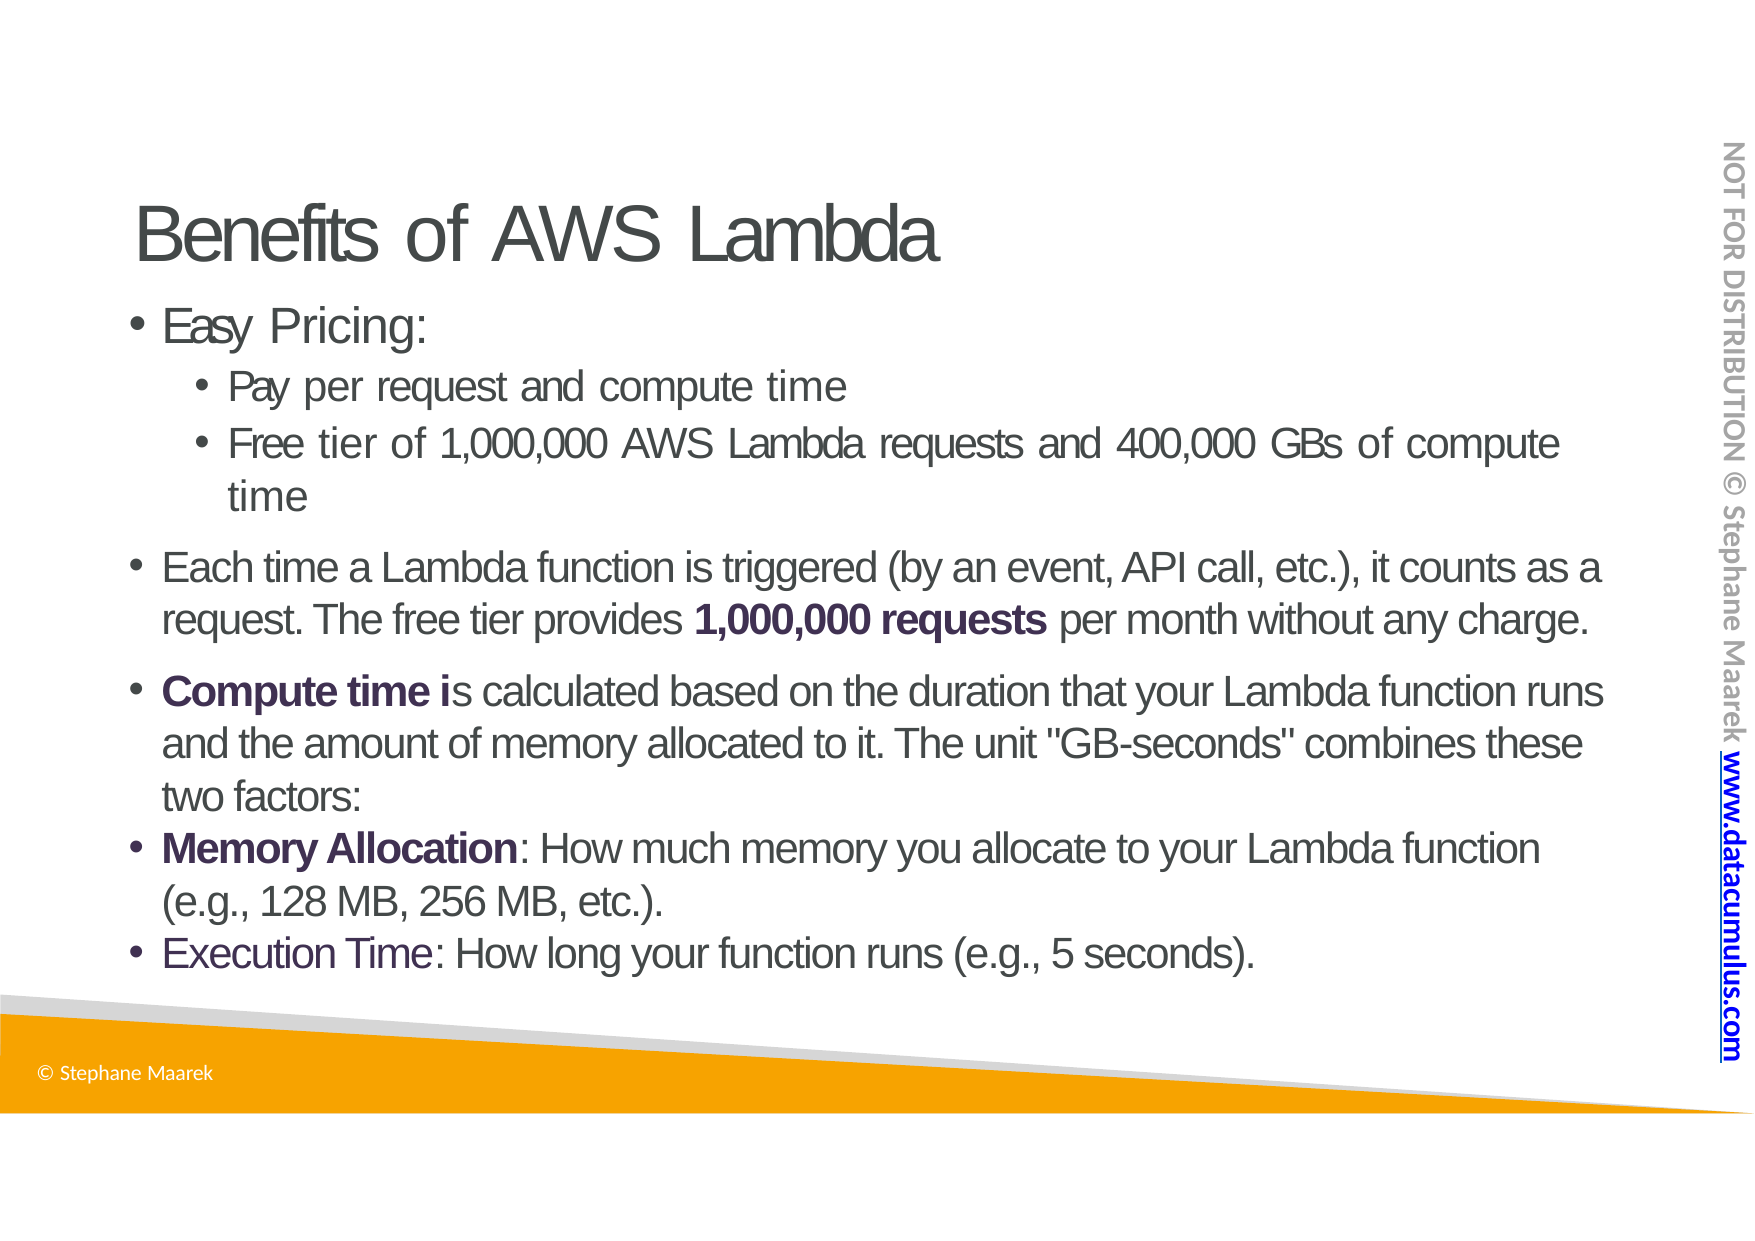

NOT FOR DISTRIBUTION © Stephane Maarek www.datacumulus.com
# Benefits of AWS Lambda
Easy Pricing:
Pay per request and compute time
Free tier of 1,000,000 AWS Lambda requests and 400,000 GBs of compute time
Each time a Lambda function is triggered (by an event, API call, etc.), it counts as a request. The free tier provides 1,000,000 requests per month without any charge.
Compute time is calculated based on the duration that your Lambda function runs and the amount of memory allocated to it. The unit "GB-seconds" combines these two factors:
Memory Allocation: How much memory you allocate to your Lambda function (e.g., 128 MB, 256 MB, etc.).
Execution Time: How long your function runs (e.g., 5 seconds).
© Stephane Maarek